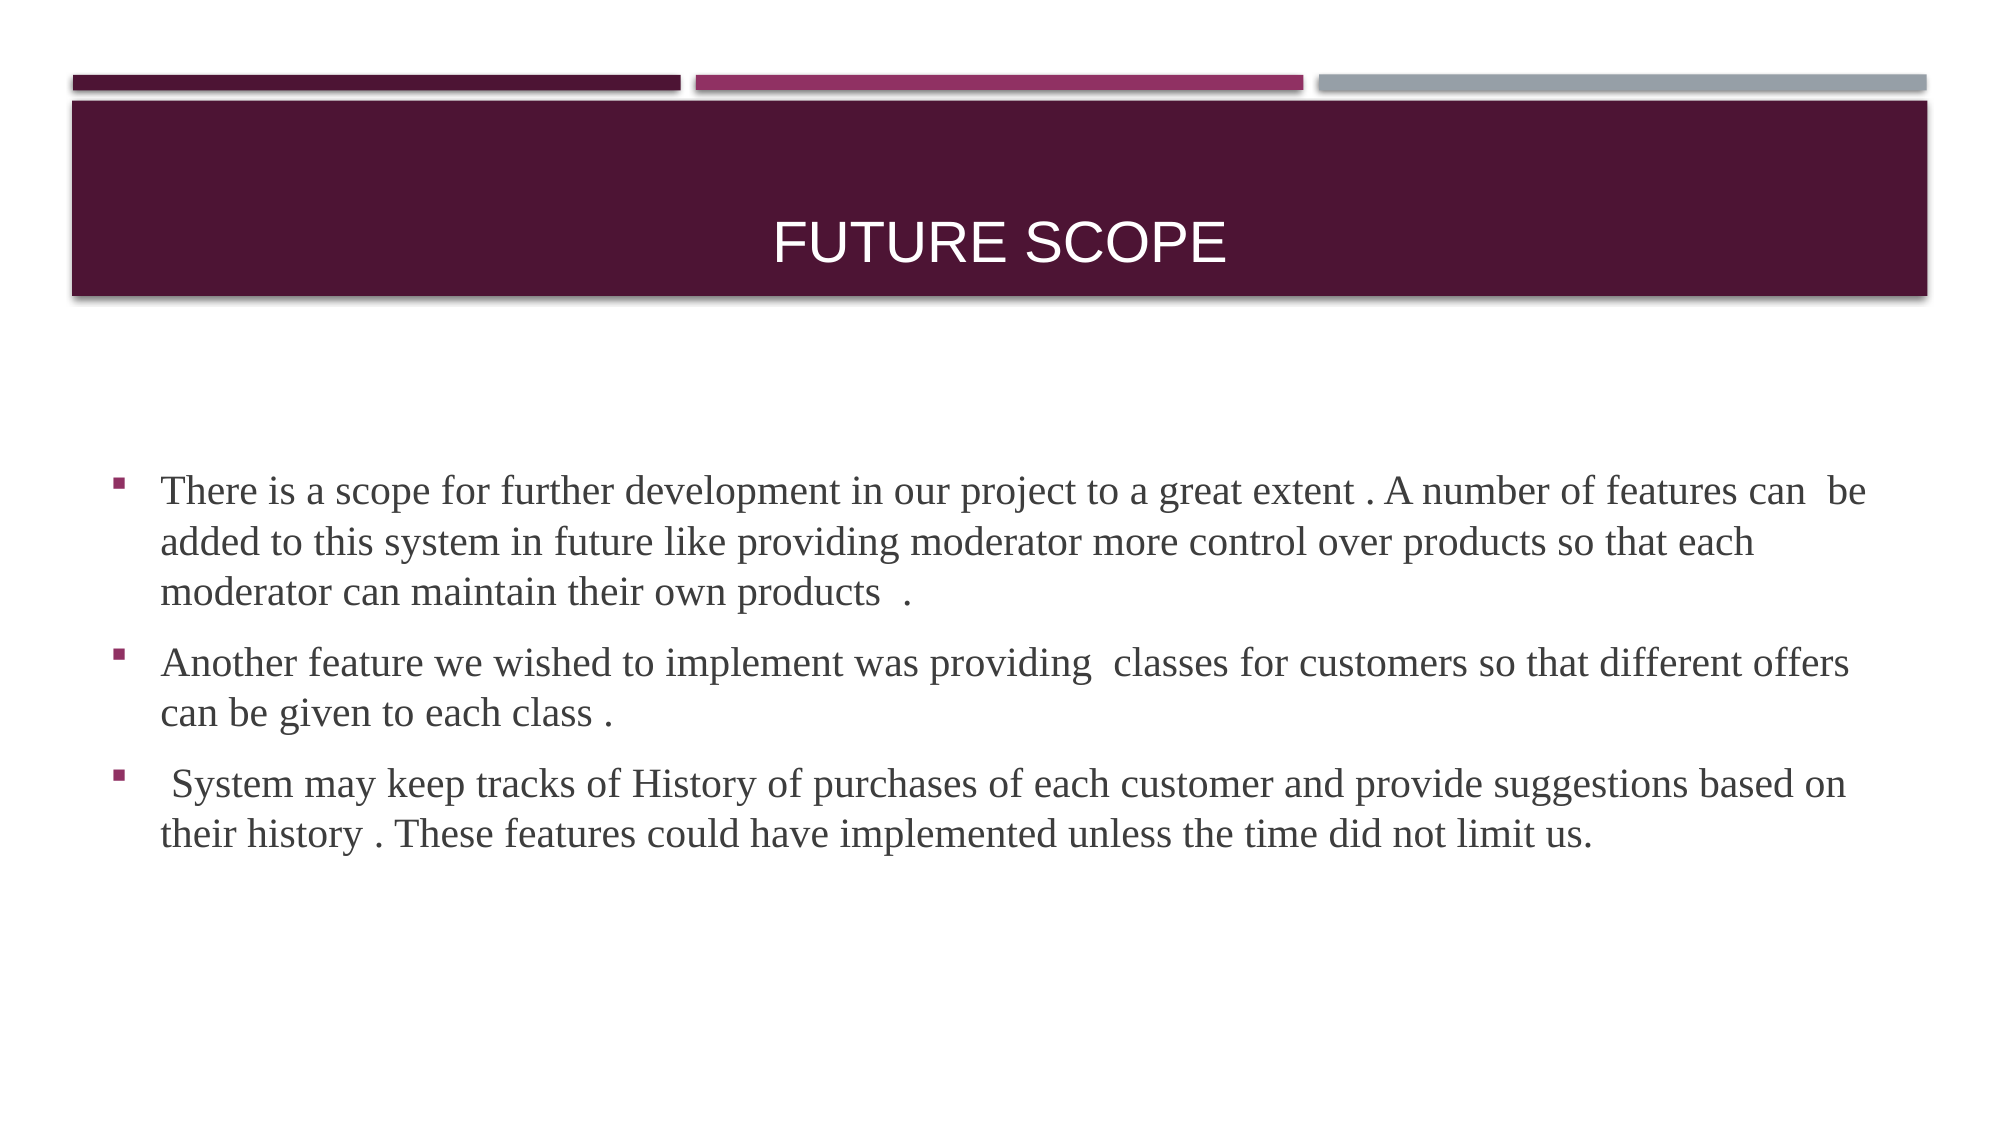

# FUTURE SCOPE
There is a scope for further development in our project to a great extent . A number of features can  be added to this system in future like providing moderator more control over products so that each moderator can maintain their own products  .
Another feature we wished to implement was providing  classes for customers so that different offers can be given to each class .
 System may keep tracks of History of purchases of each customer and provide suggestions based on their history . These features could have implemented unless the time did not limit us.